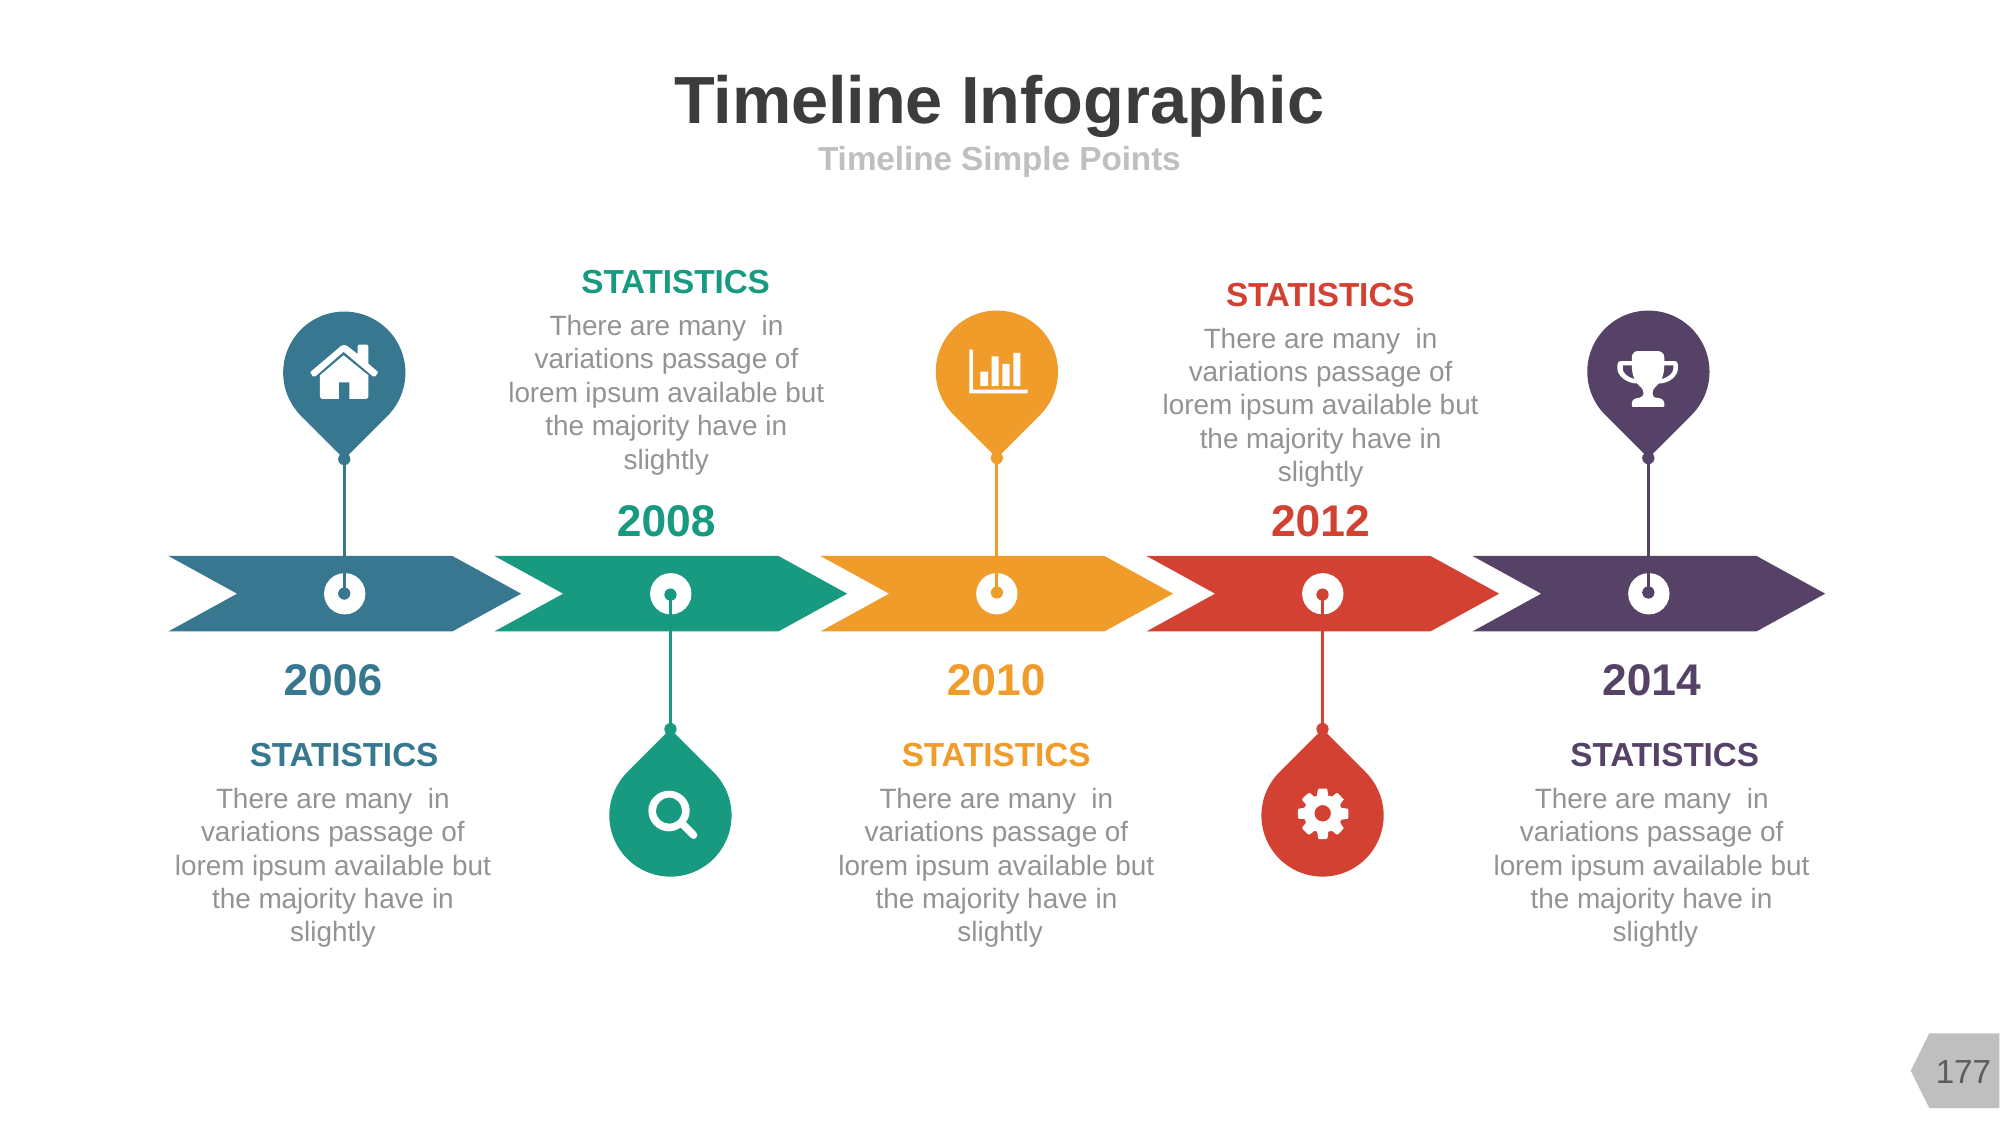

# Timeline Infographic
Timeline Simple Points
STATISTICS
There are many  in variations passage of lorem ipsum available but the majority have in slightly
STATISTICS
There are many  in variations passage of lorem ipsum available but the majority have in slightly

2008
2012

2006
2010
2014
STATISTICS
There are many  in variations passage of lorem ipsum available but the majority have in slightly
STATISTICS
There are many  in variations passage of lorem ipsum available but the majority have in
 slightly
STATISTICS
There are many  in variations passage of lorem ipsum available but the majority have in
 slightly